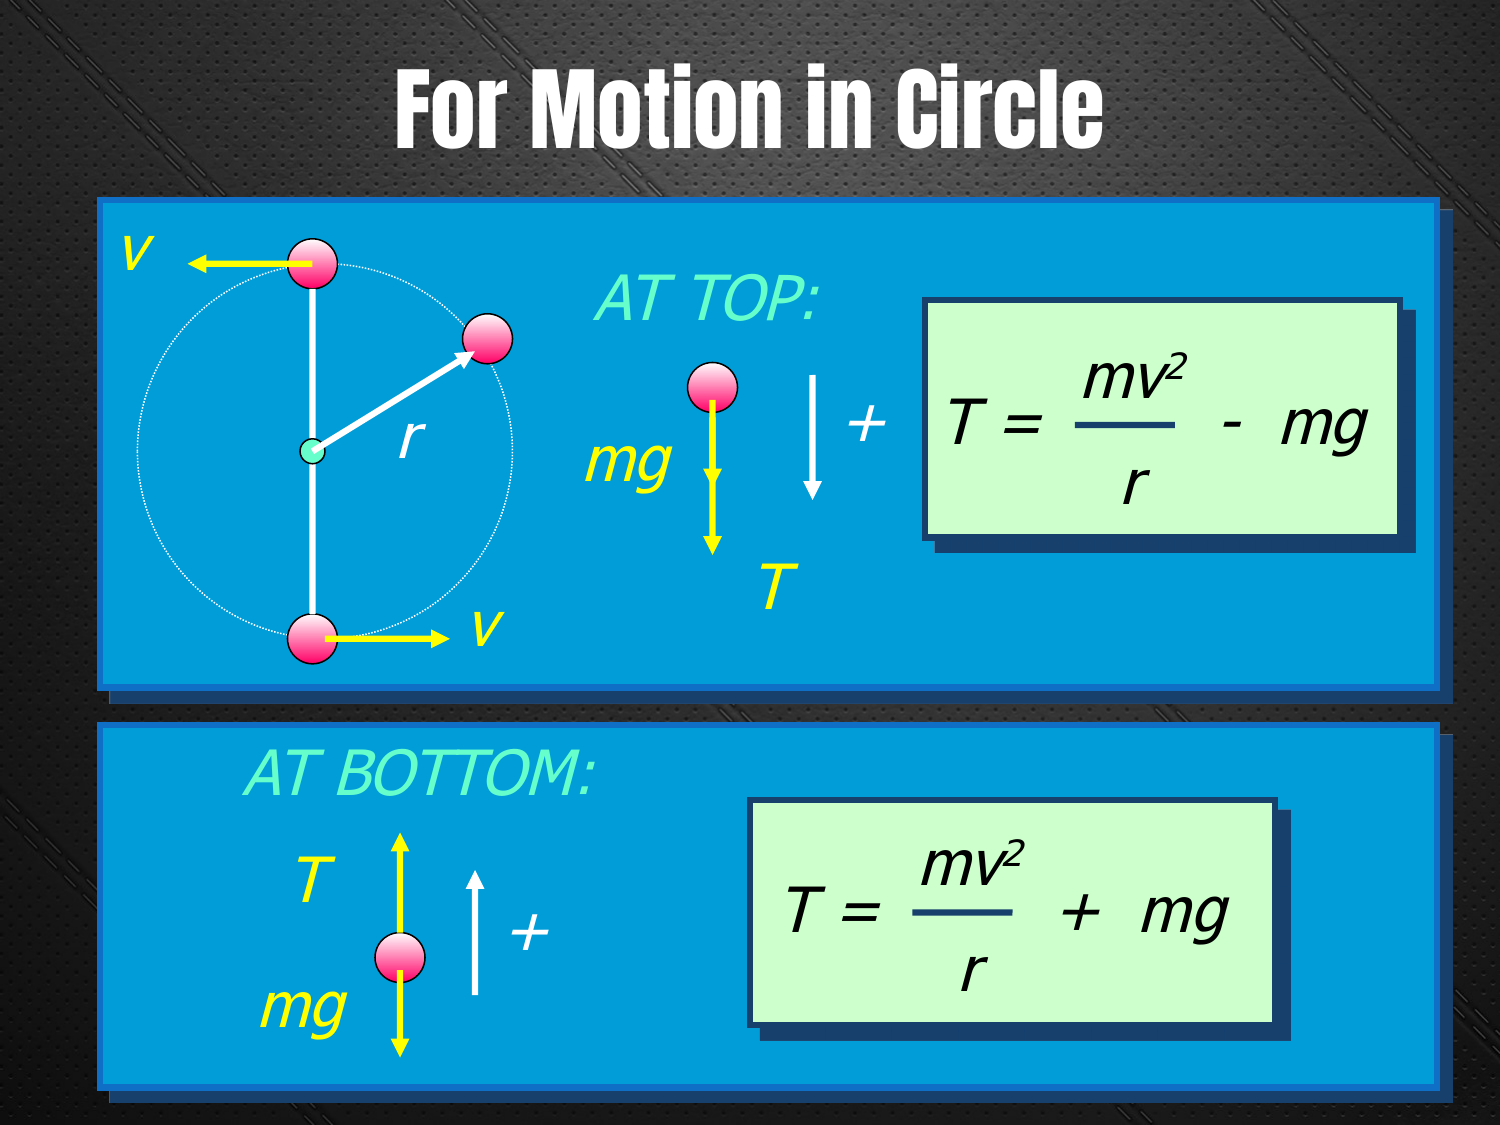

# For Motion in Circle
v

r

v

AT TOP:

mv2
r
T =         -  mg

+

mg

T

AT BOTTOM:
T

+

mg

mv2
r
T =         +  mg